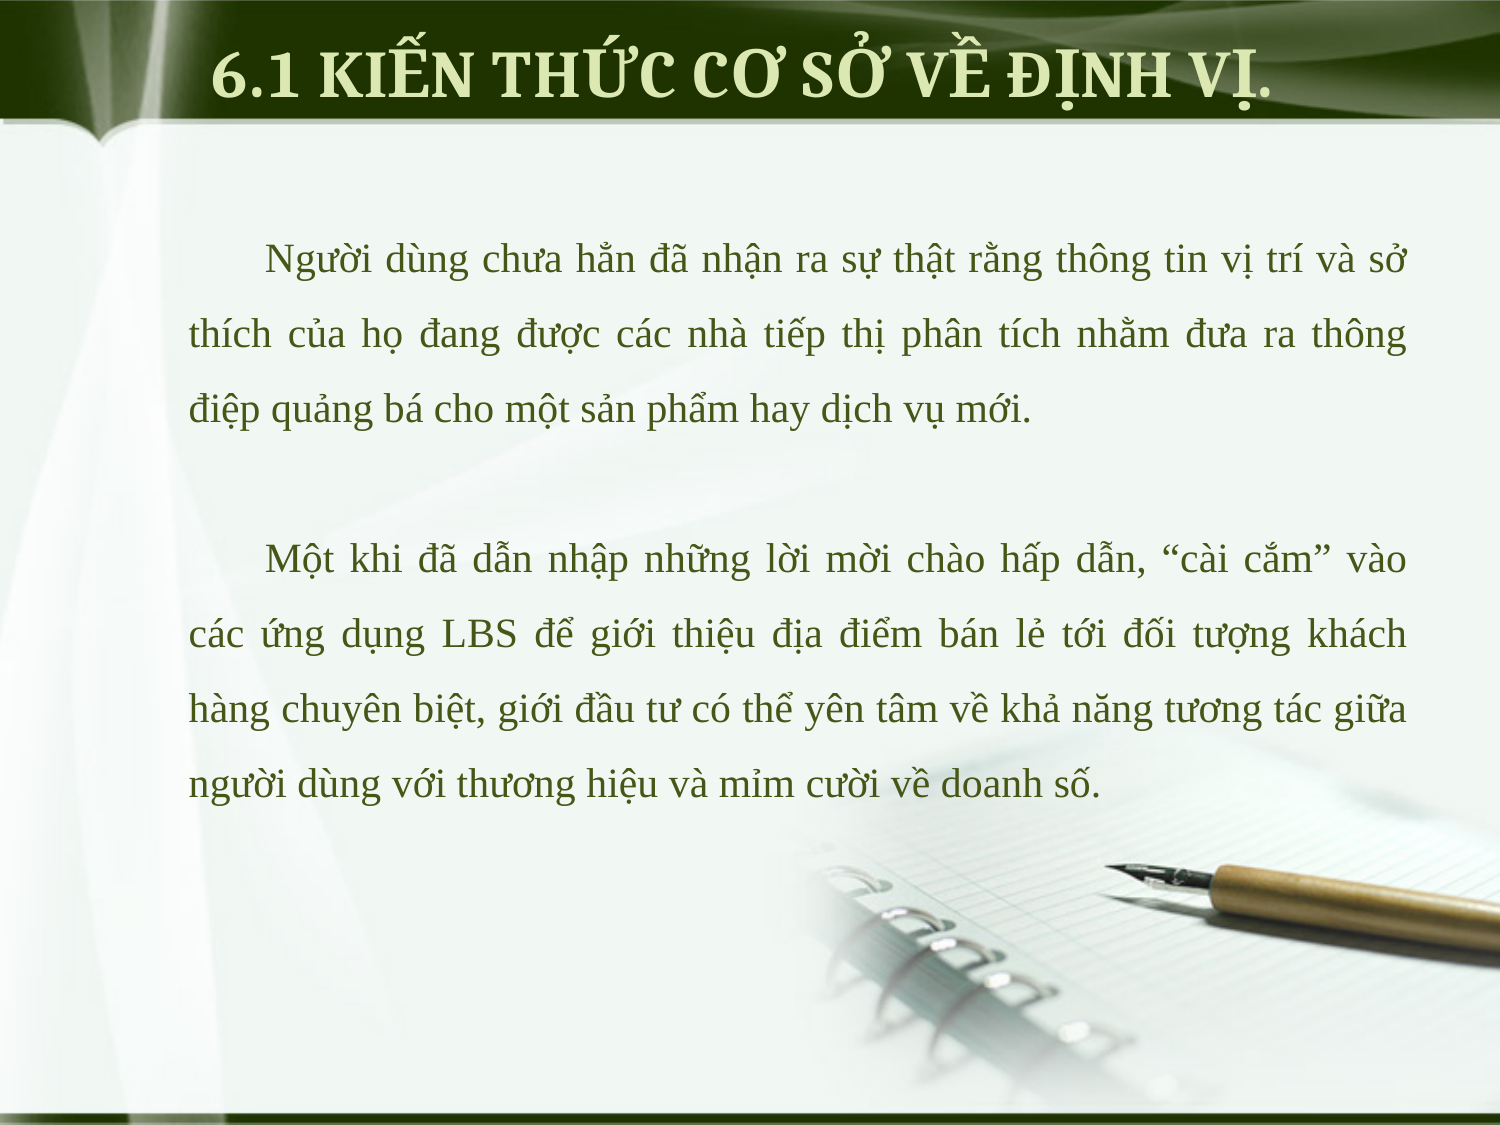

# 6.1 KIẾN THỨC CƠ SỞ VỀ ĐỊNH VỊ.
Người dùng chưa hẳn đã nhận ra sự thật rằng thông tin vị trí và sở thích của họ đang được các nhà tiếp thị phân tích nhằm đưa ra thông điệp quảng bá cho một sản phẩm hay dịch vụ mới.

Một khi đã dẫn nhập những lời mời chào hấp dẫn, “cài cắm” vào các ứng dụng LBS để giới thiệu địa điểm bán lẻ tới đối tượng khách hàng chuyên biệt, giới đầu tư có thể yên tâm về khả năng tương tác giữa người dùng với thương hiệu và mỉm cười về doanh số.